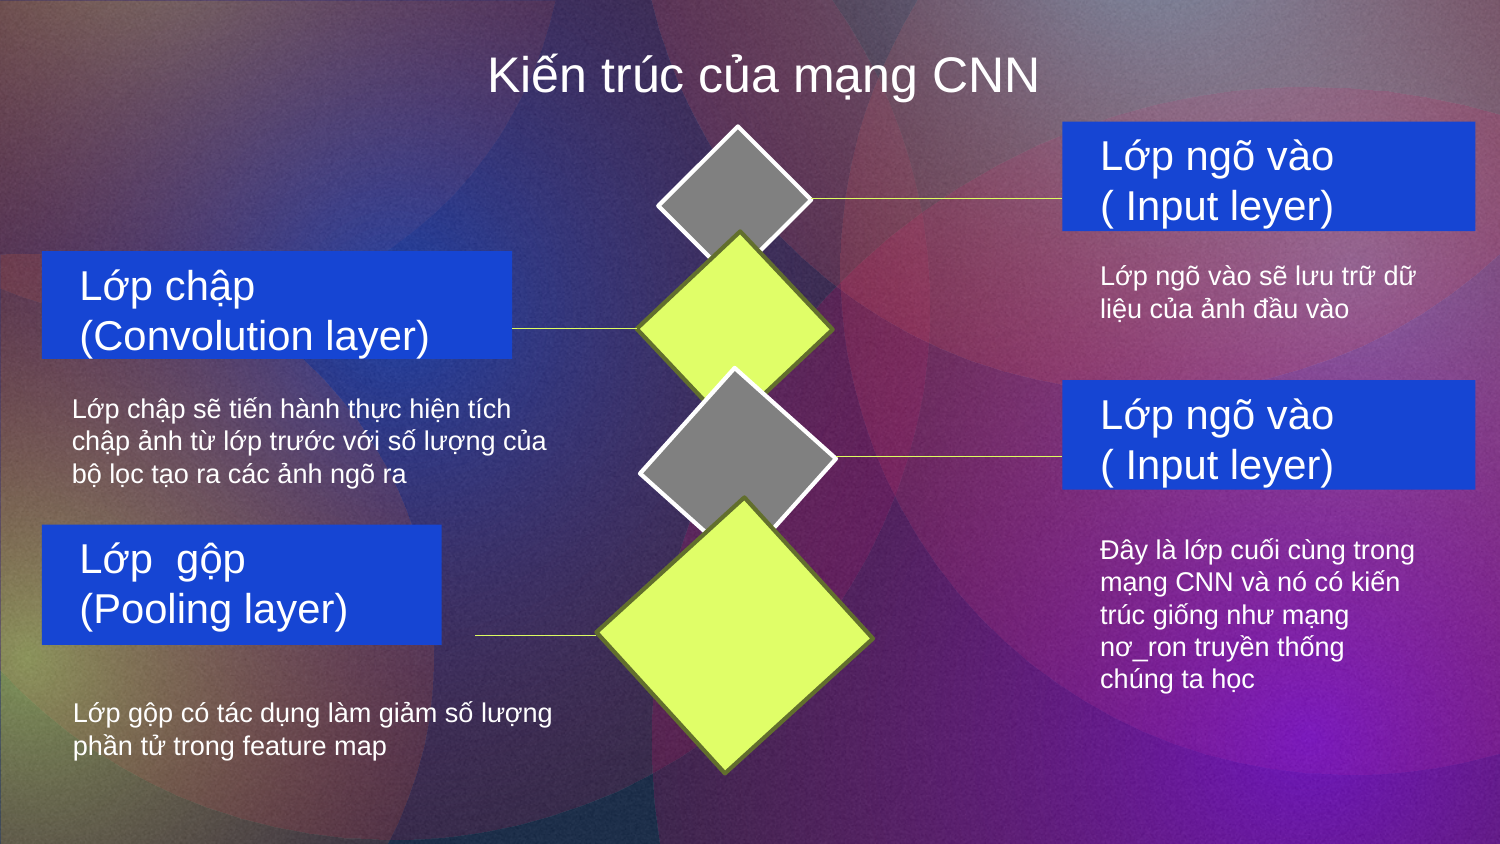

# Kiến trúc của mạng CNN
Lớp ngõ vào
( Input leyer)

Lớp chập
(Convolution layer)
Lớp ngõ vào sẽ lưu trữ dữ liệu của ảnh đầu vào

Lớp ngõ vào
( Input leyer)
Lớp chập sẽ tiến hành thực hiện tích chập ảnh từ lớp trước với số lượng của bộ lọc tạo ra các ảnh ngõ ra

Lớp  gộp
(Pooling layer)
Đây là lớp cuối cùng trong mạng CNN và nó có kiến trúc giống như mạng nơ_ron truyền thống chúng ta học

Lớp gộp có tác dụng làm giảm số lượng phần tử trong feature map